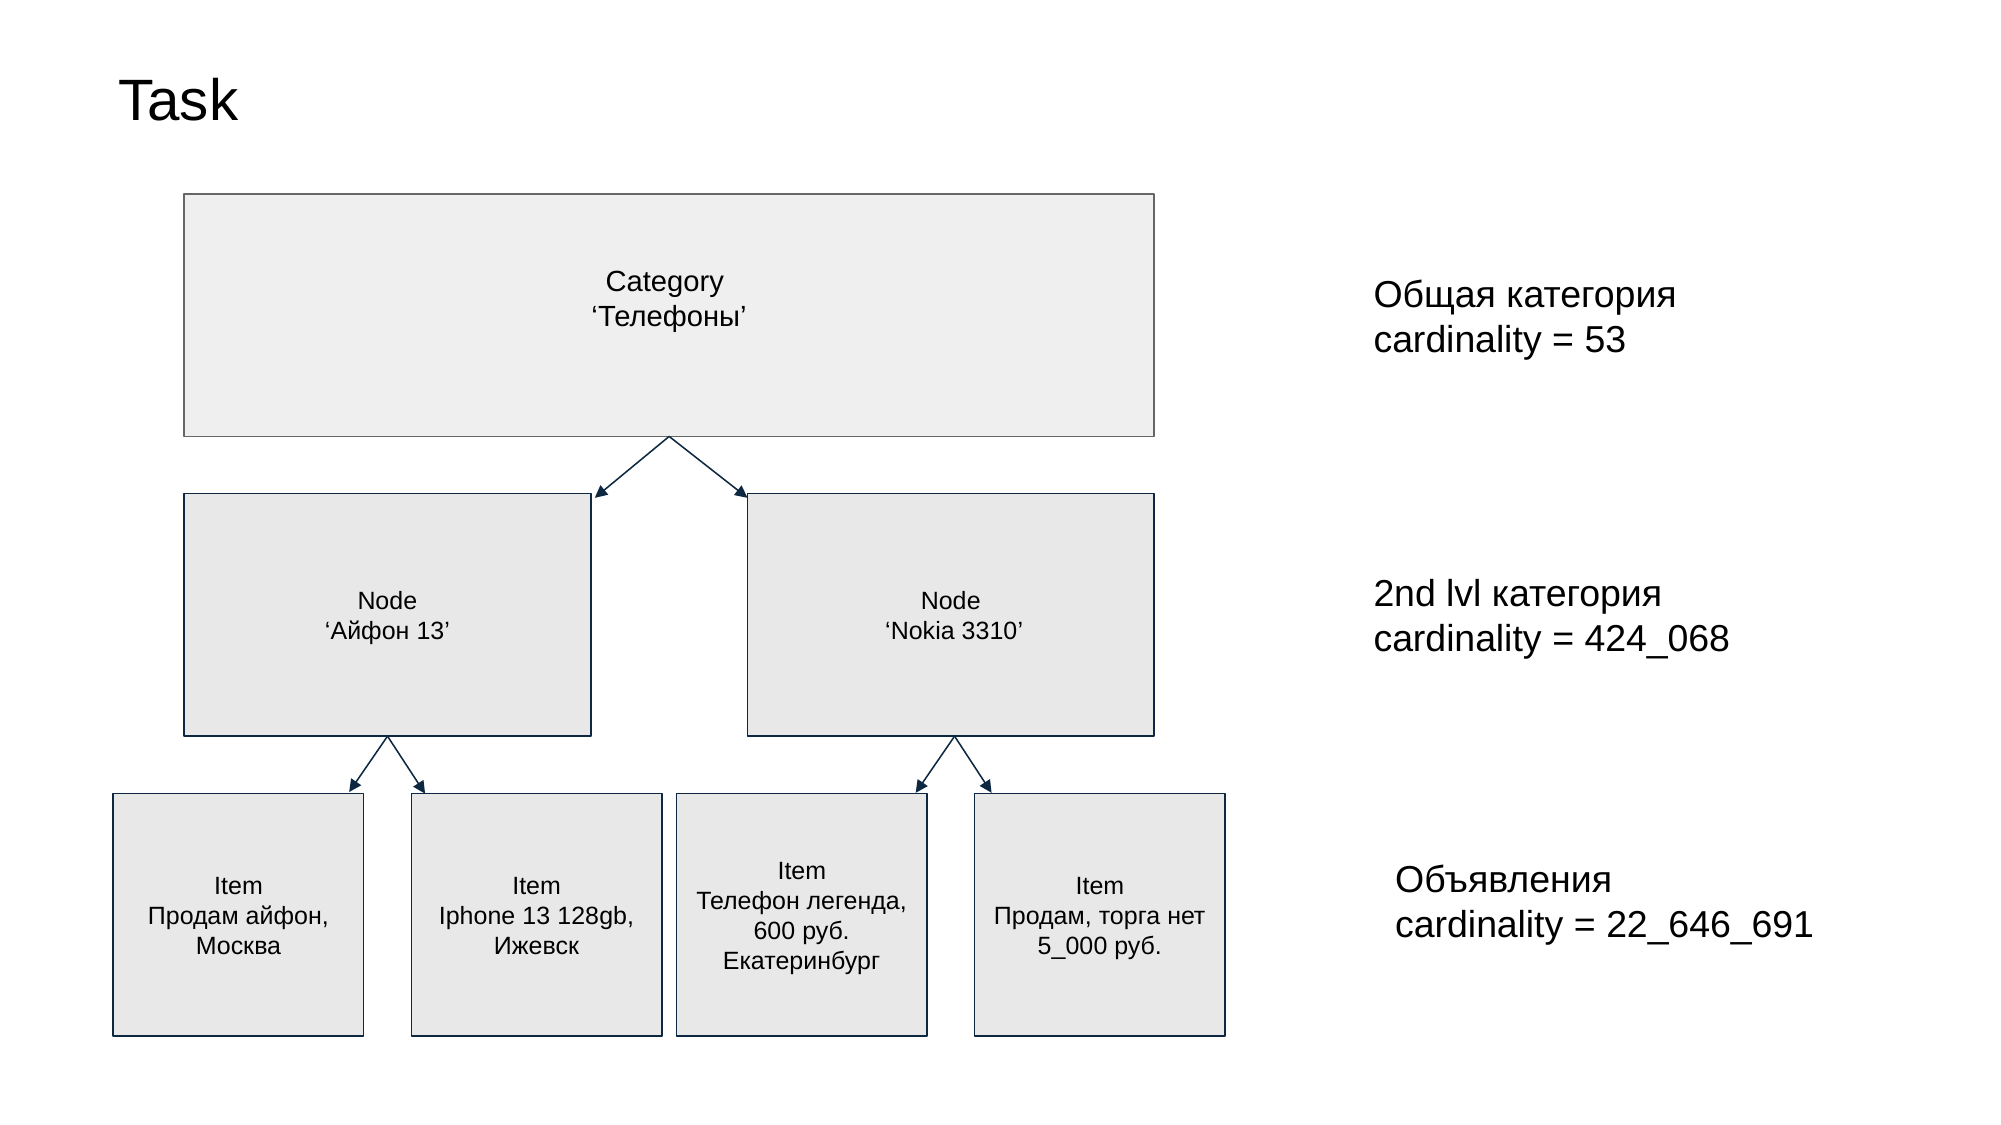

Task
Category
‘Телефоны’

Общая категория
cardinality = 53
Node
‘Айфон 13’
Node
 ‘Nokia 3310’
2nd lvl категория
cardinality = 424_068
Item
Продам айфон, Москва
Item
Iphone 13 128gb, Ижевск
Item
Телефон легенда, 600 руб.
Екатеринбург
Item
Продам, торга нет
5_000 руб.
Объявления
cardinality = 22_646_691